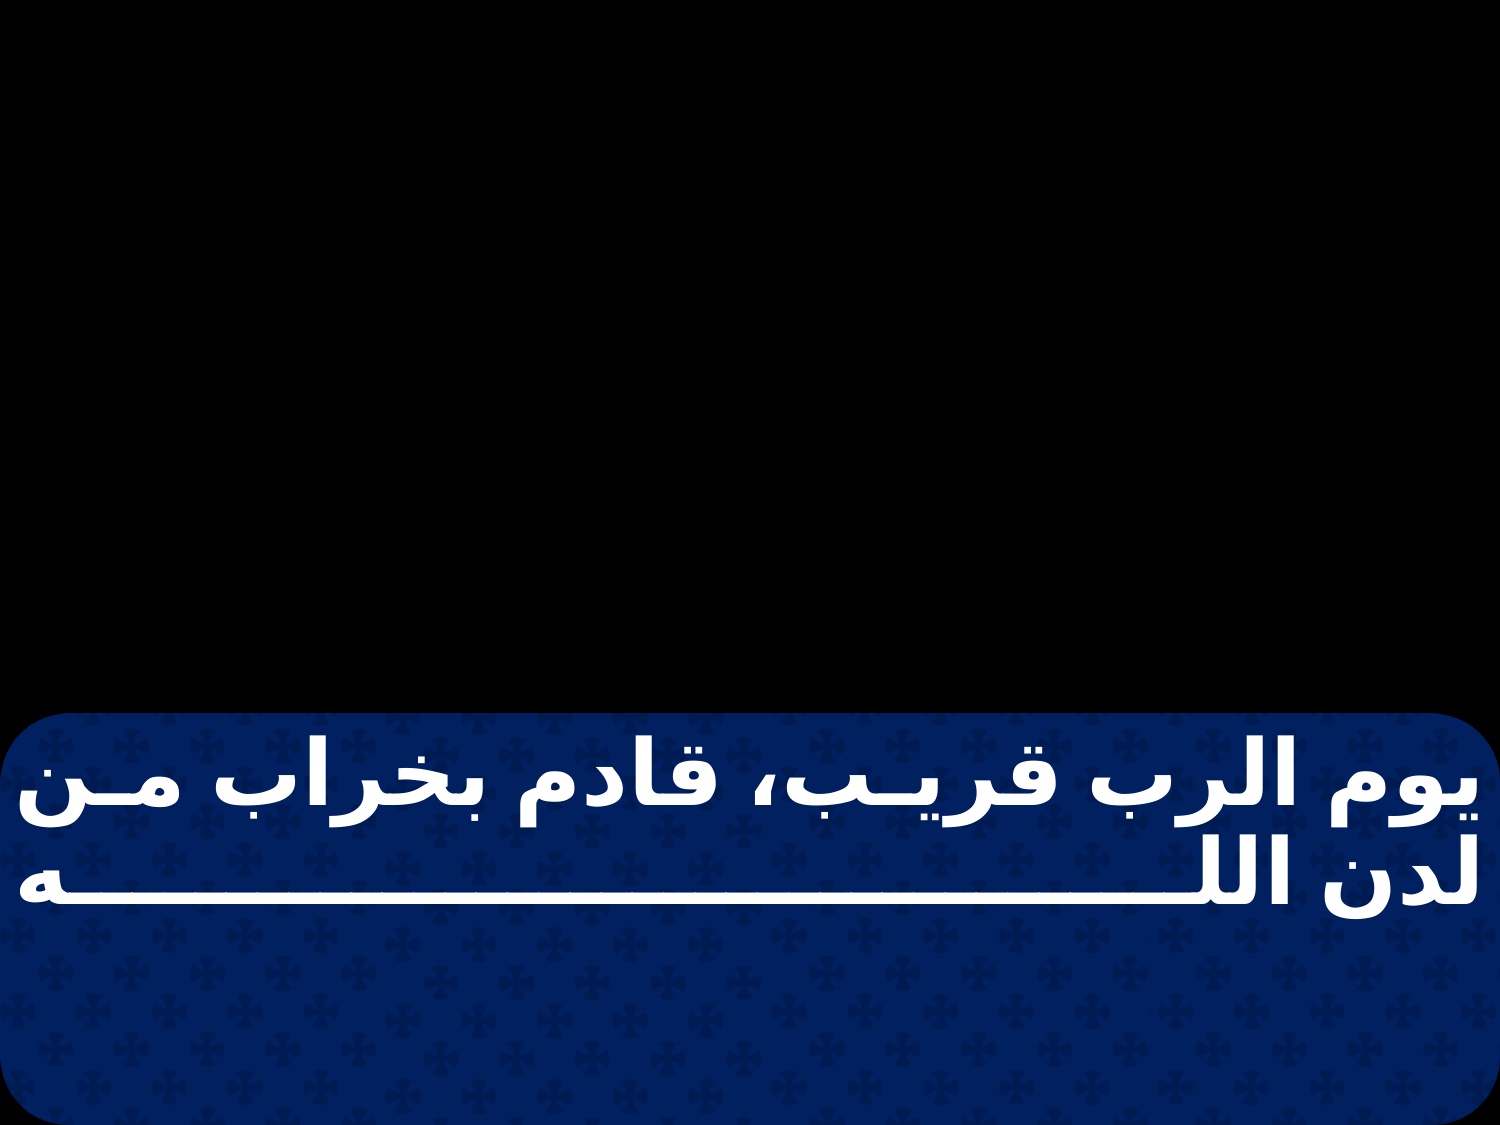

يوم الرب قريب، قادم بخراب من لدن الله